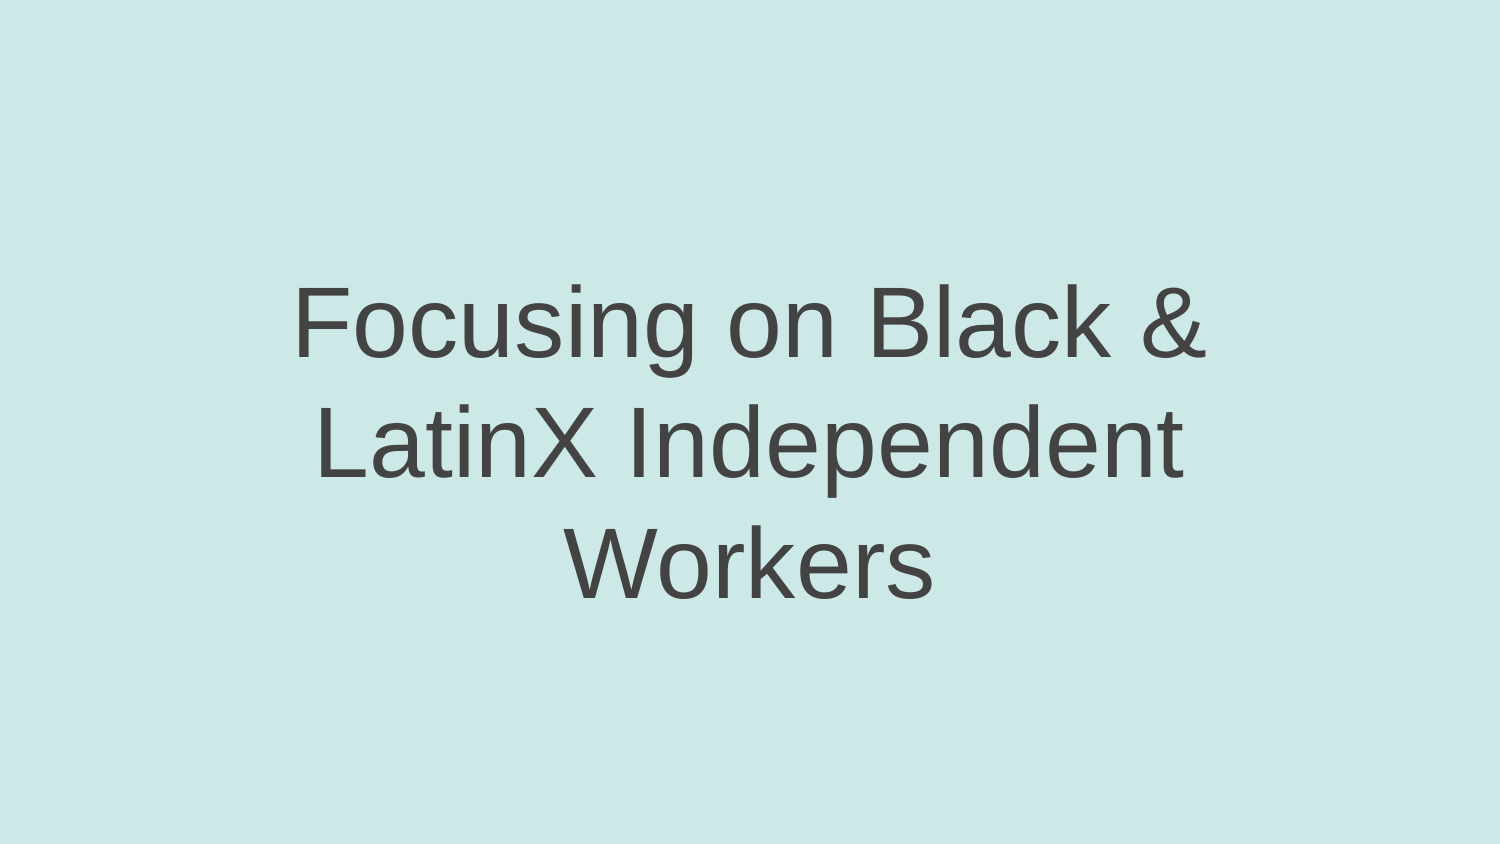

# Focusing on Black & LatinX Independent Workers